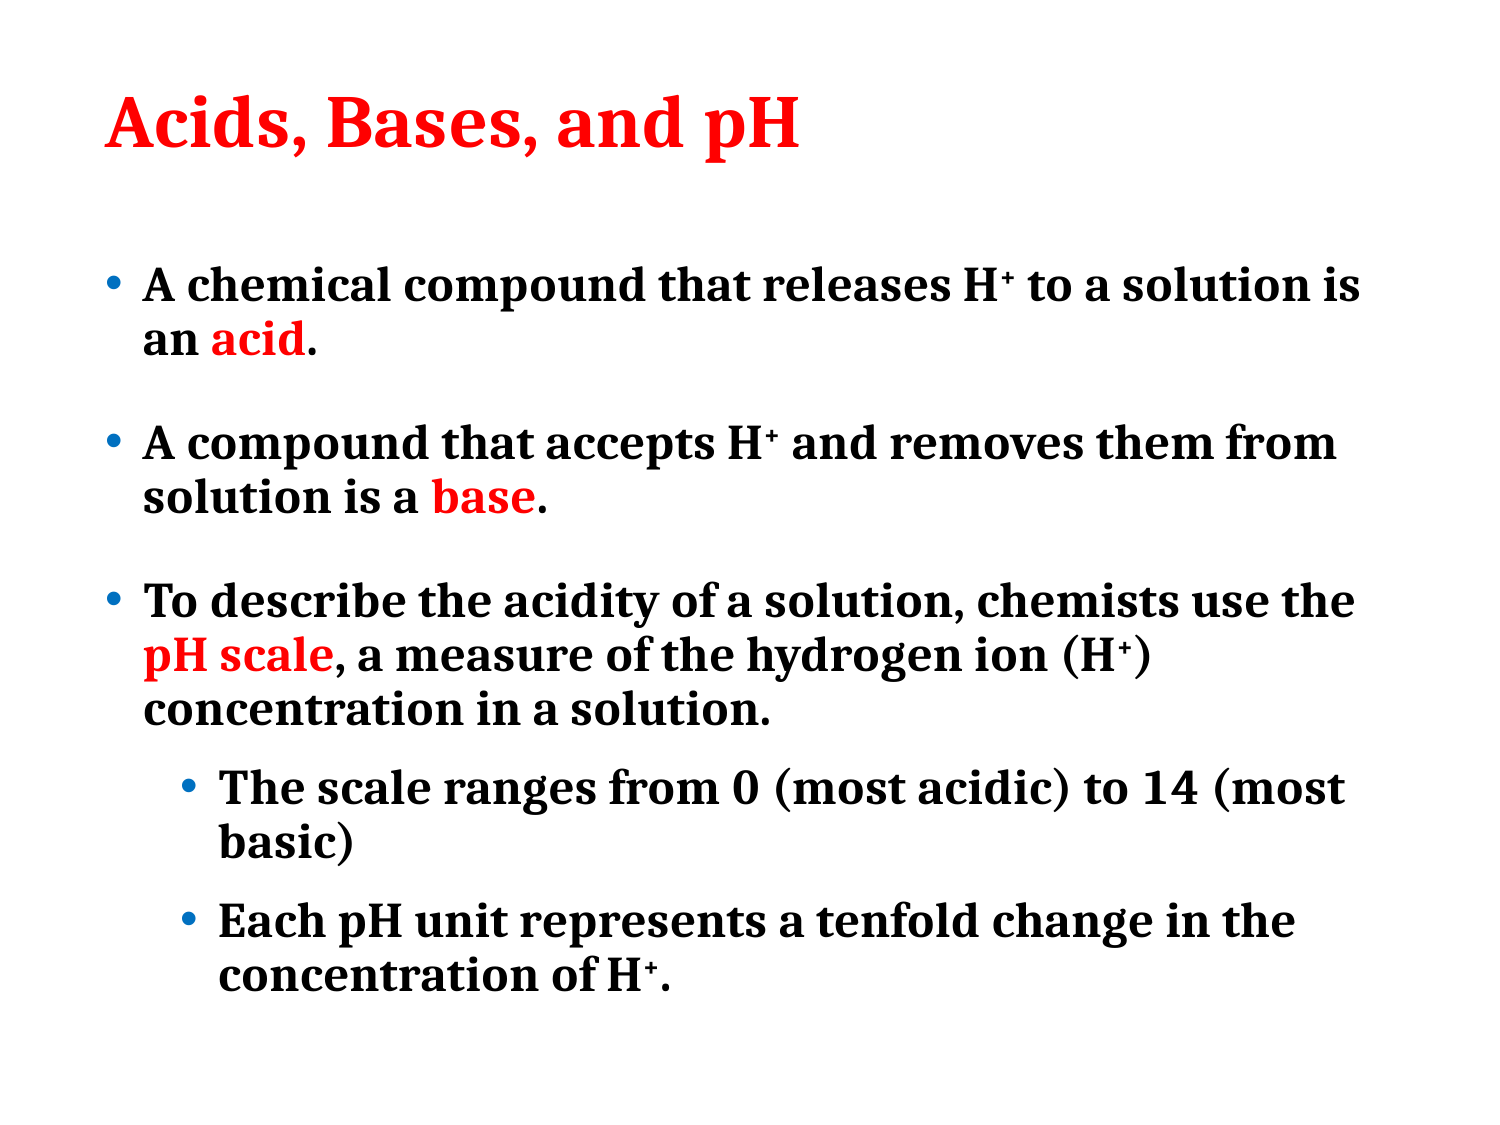

# Acids, Bases, and pH
A chemical compound that releases H+ to a solution is an acid.
A compound that accepts H+ and removes them from solution is a base.
To describe the acidity of a solution, chemists use the pH scale, a measure of the hydrogen ion (H+) concentration in a solution.
The scale ranges from 0 (most acidic) to 14 (most basic)
Each pH unit represents a tenfold change in the concentration of H+.